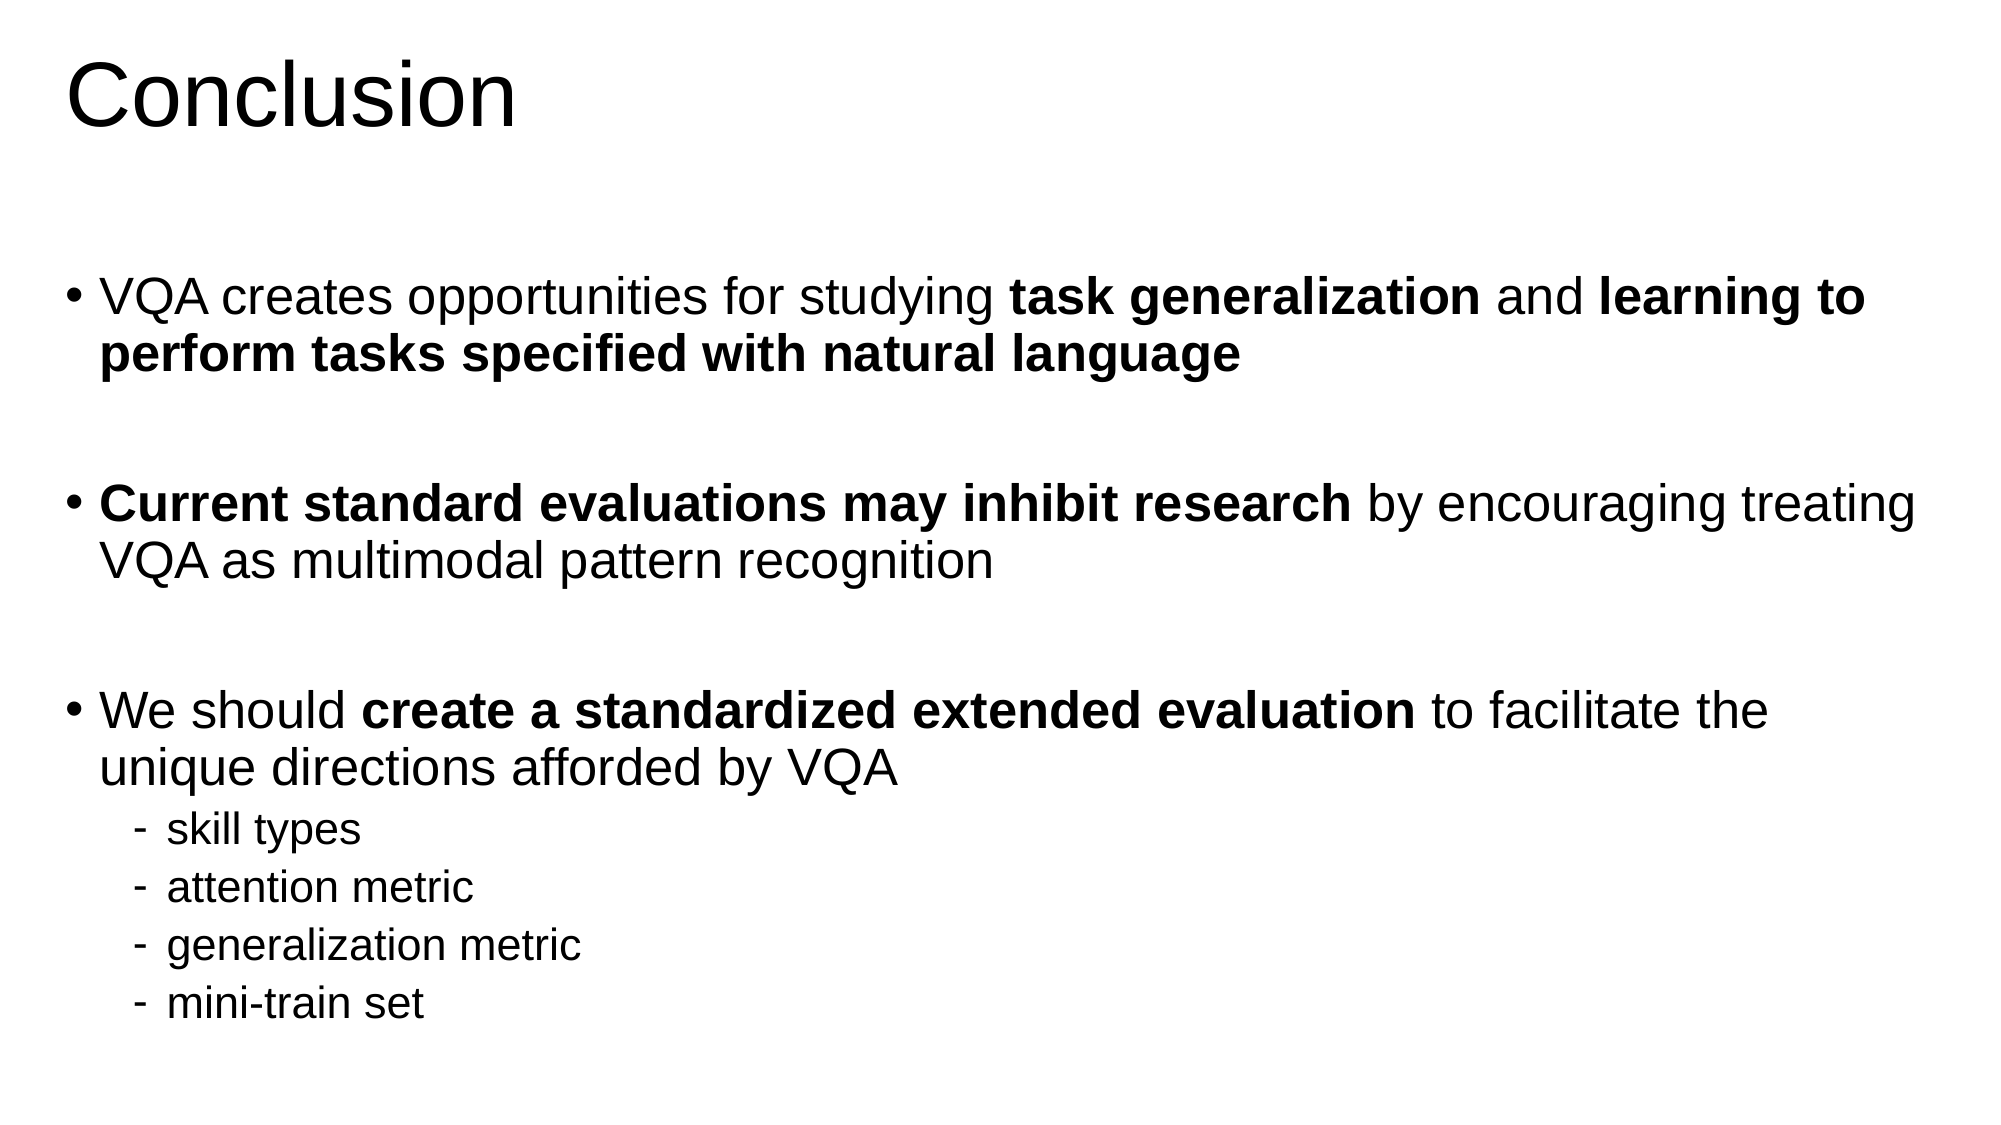

# Conclusion

VQA creates opportunities for studying task generalization and learning to perform tasks specified with natural language

Current standard evaluations may inhibit research by encouraging treating VQA as multimodal pattern recognition

We should create a standardized extended evaluation to facilitate the unique directions afforded by VQA
skill types
attention metric
generalization metric
mini-train set